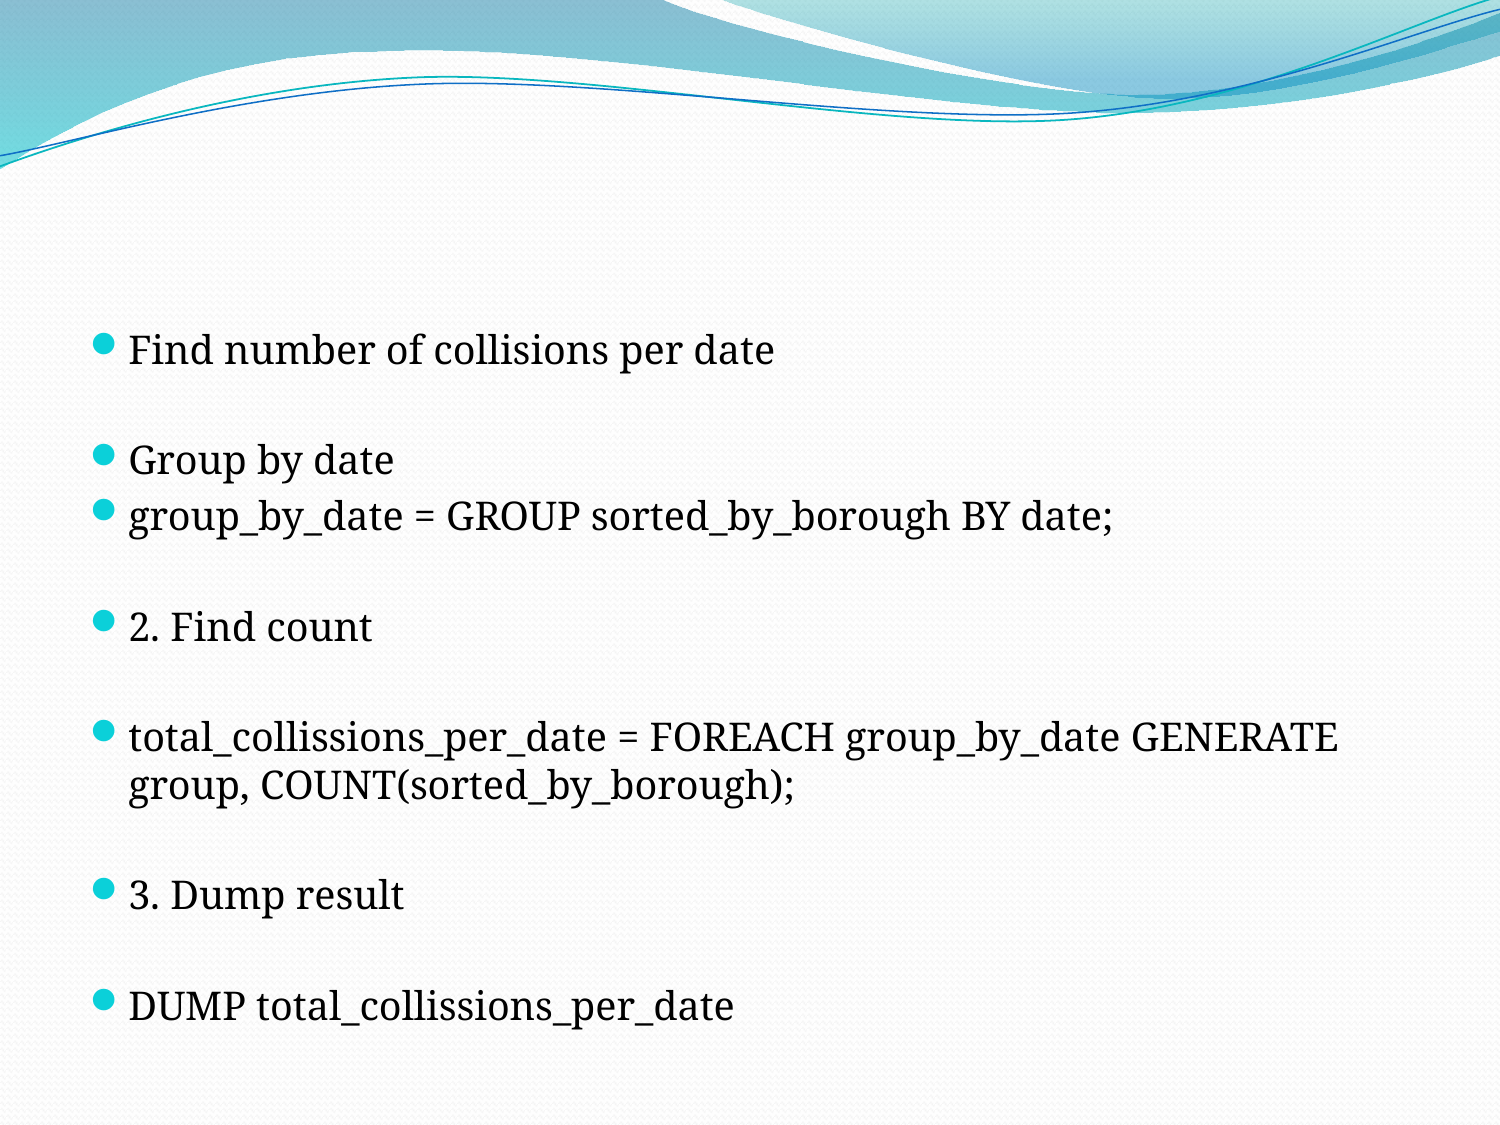

#
Find number of collisions per date

Group by date
group_by_date = GROUP sorted_by_borough BY date;

2. Find count

total_collissions_per_date = FOREACH group_by_date GENERATE group, COUNT(sorted_by_borough);

3. Dump result

DUMP total_collissions_per_date